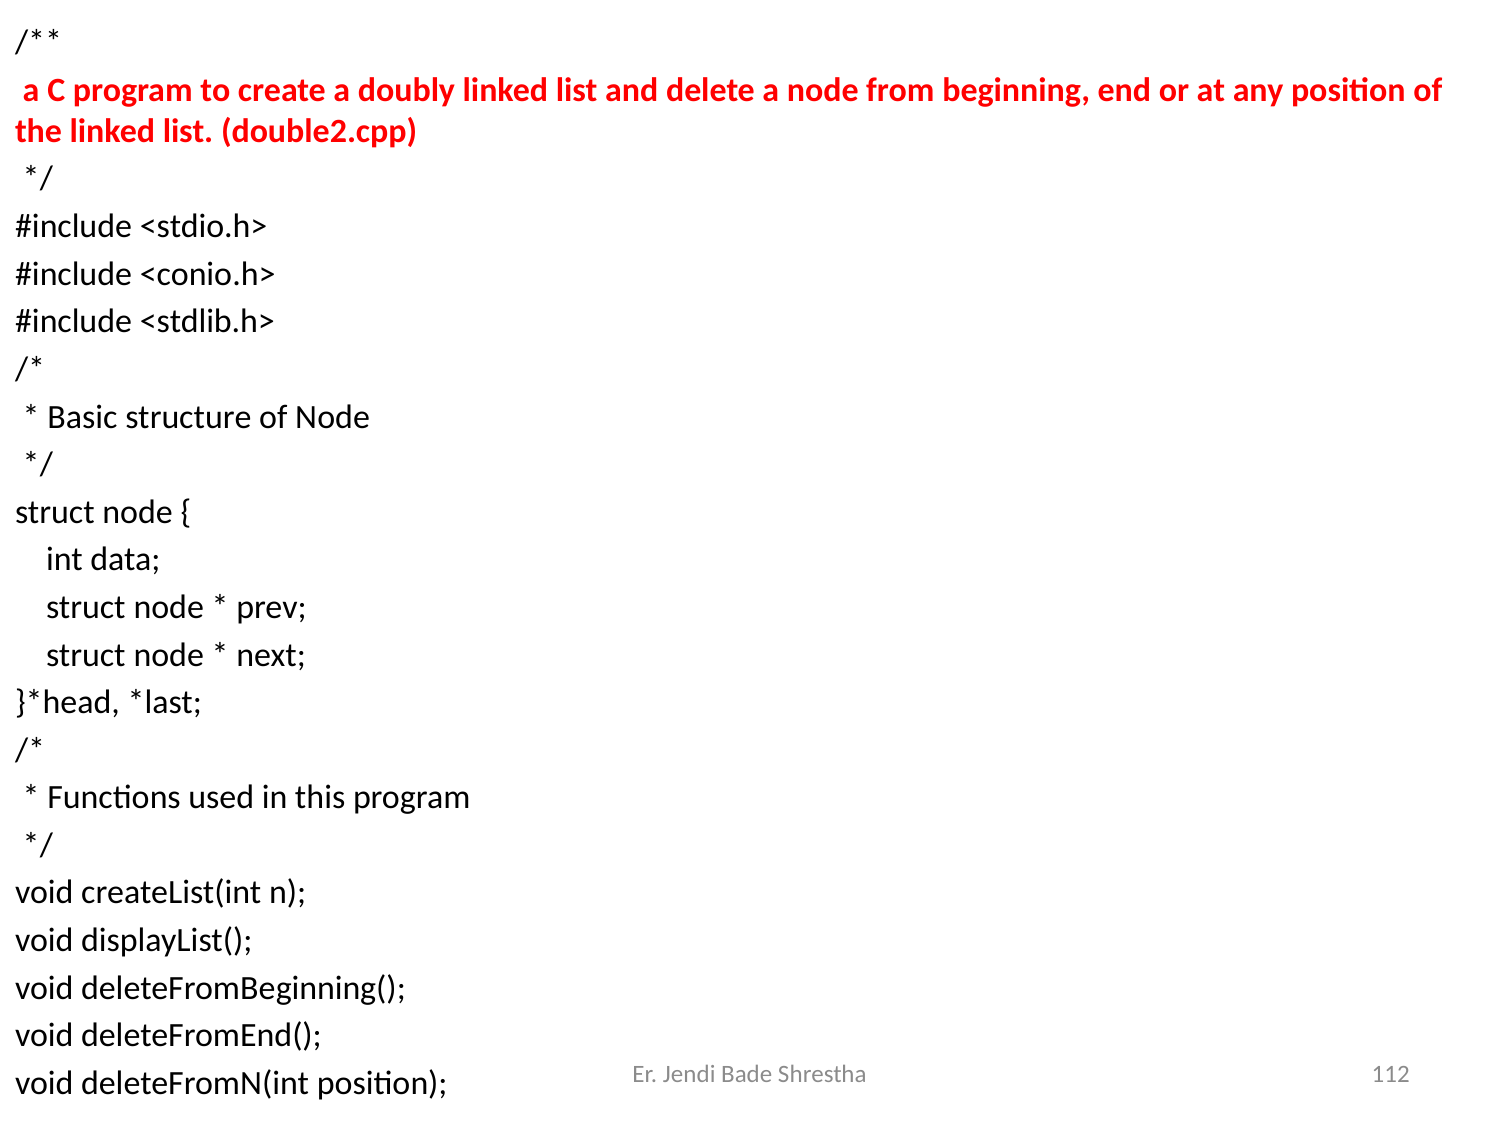

/**
 a C program to create a doubly linked list and delete a node from beginning, end or at any position of the linked list. (double2.cpp)
 */
#include <stdio.h>
#include <conio.h>
#include <stdlib.h>
/*
 * Basic structure of Node
 */
struct node {
    int data;
    struct node * prev;
    struct node * next;
}*head, *last;
/*
 * Functions used in this program
 */
void createList(int n);
void displayList();
void deleteFromBeginning();
void deleteFromEnd();
void deleteFromN(int position);
Er. Jendi Bade Shrestha
112